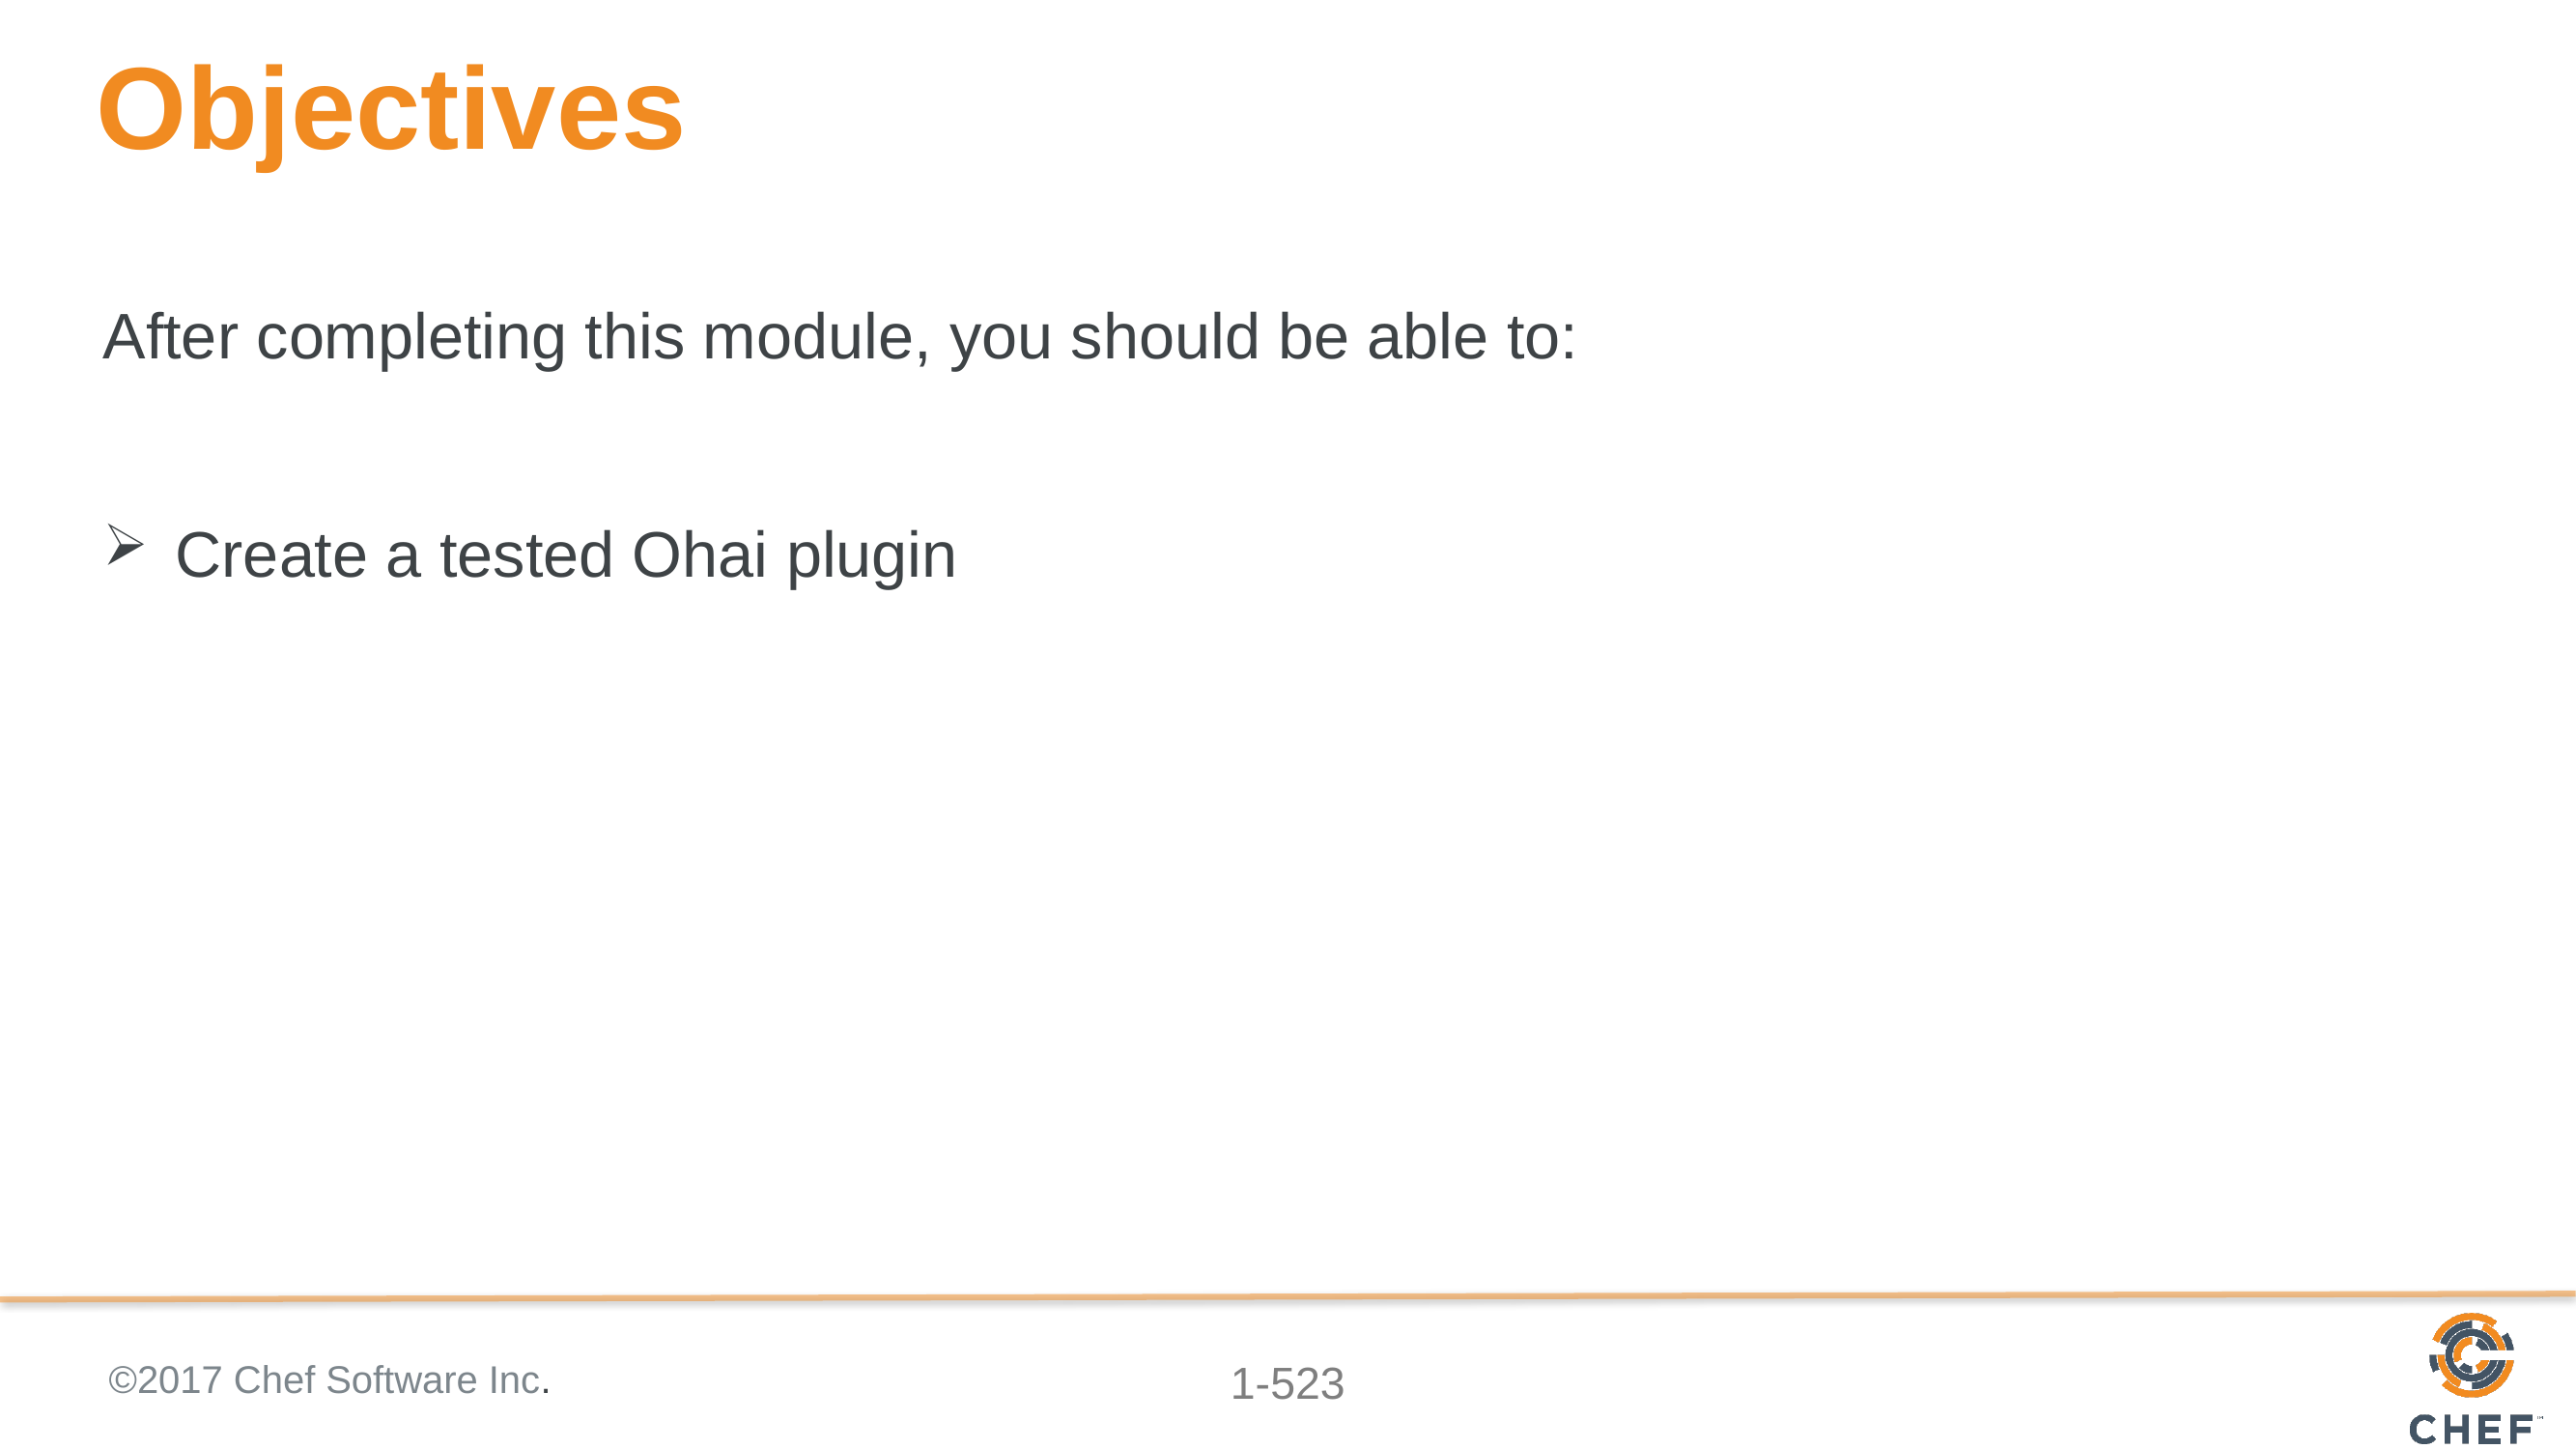

# Objectives
After completing this module, you should be able to:

Create a tested Ohai plugin